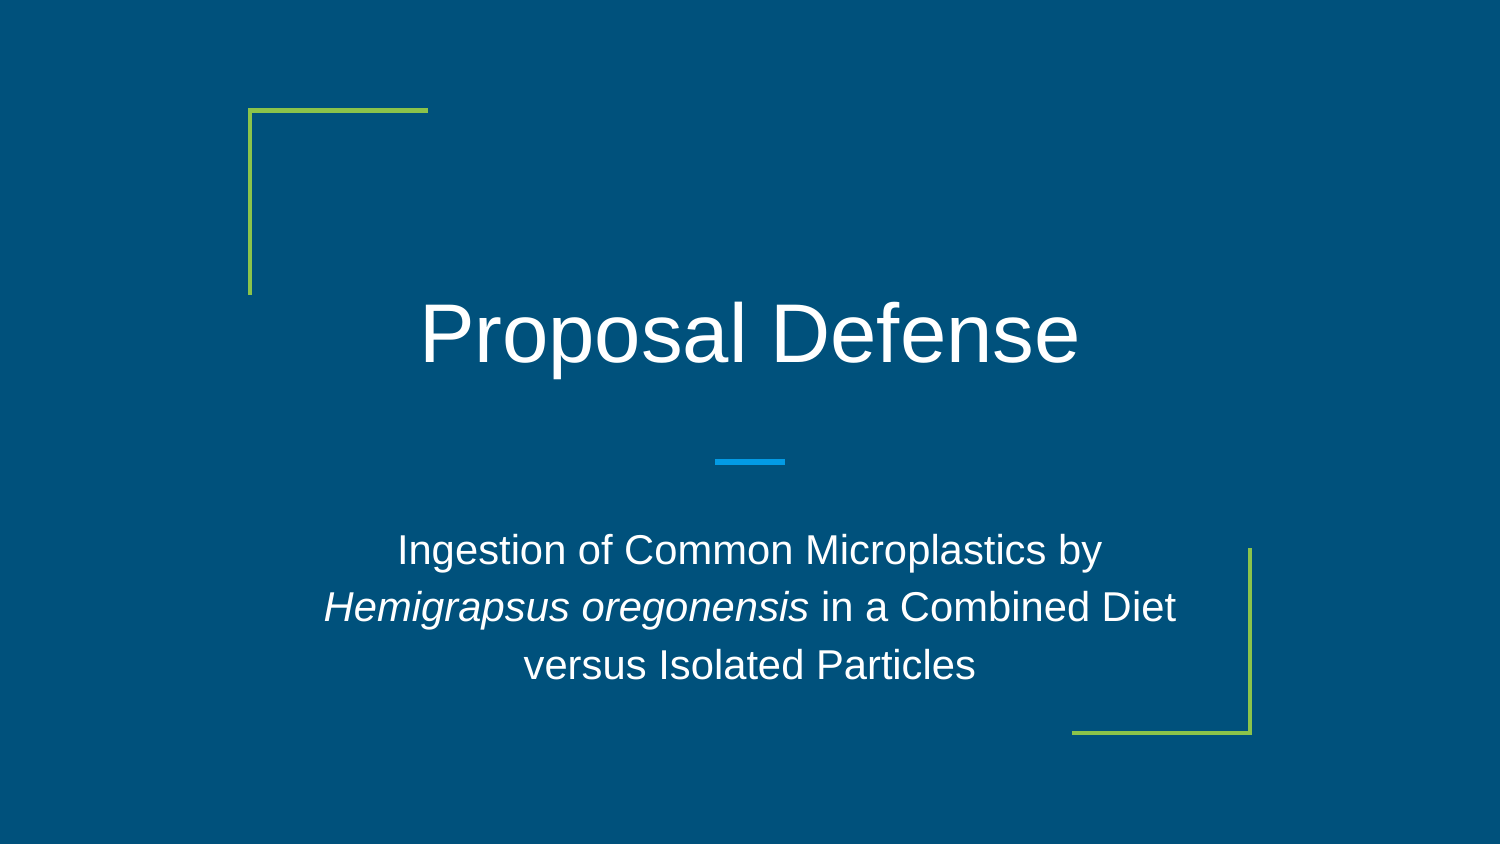

# Proposal Defense
Ingestion of Common Microplastics by Hemigrapsus oregonensis in a Combined Diet versus Isolated Particles